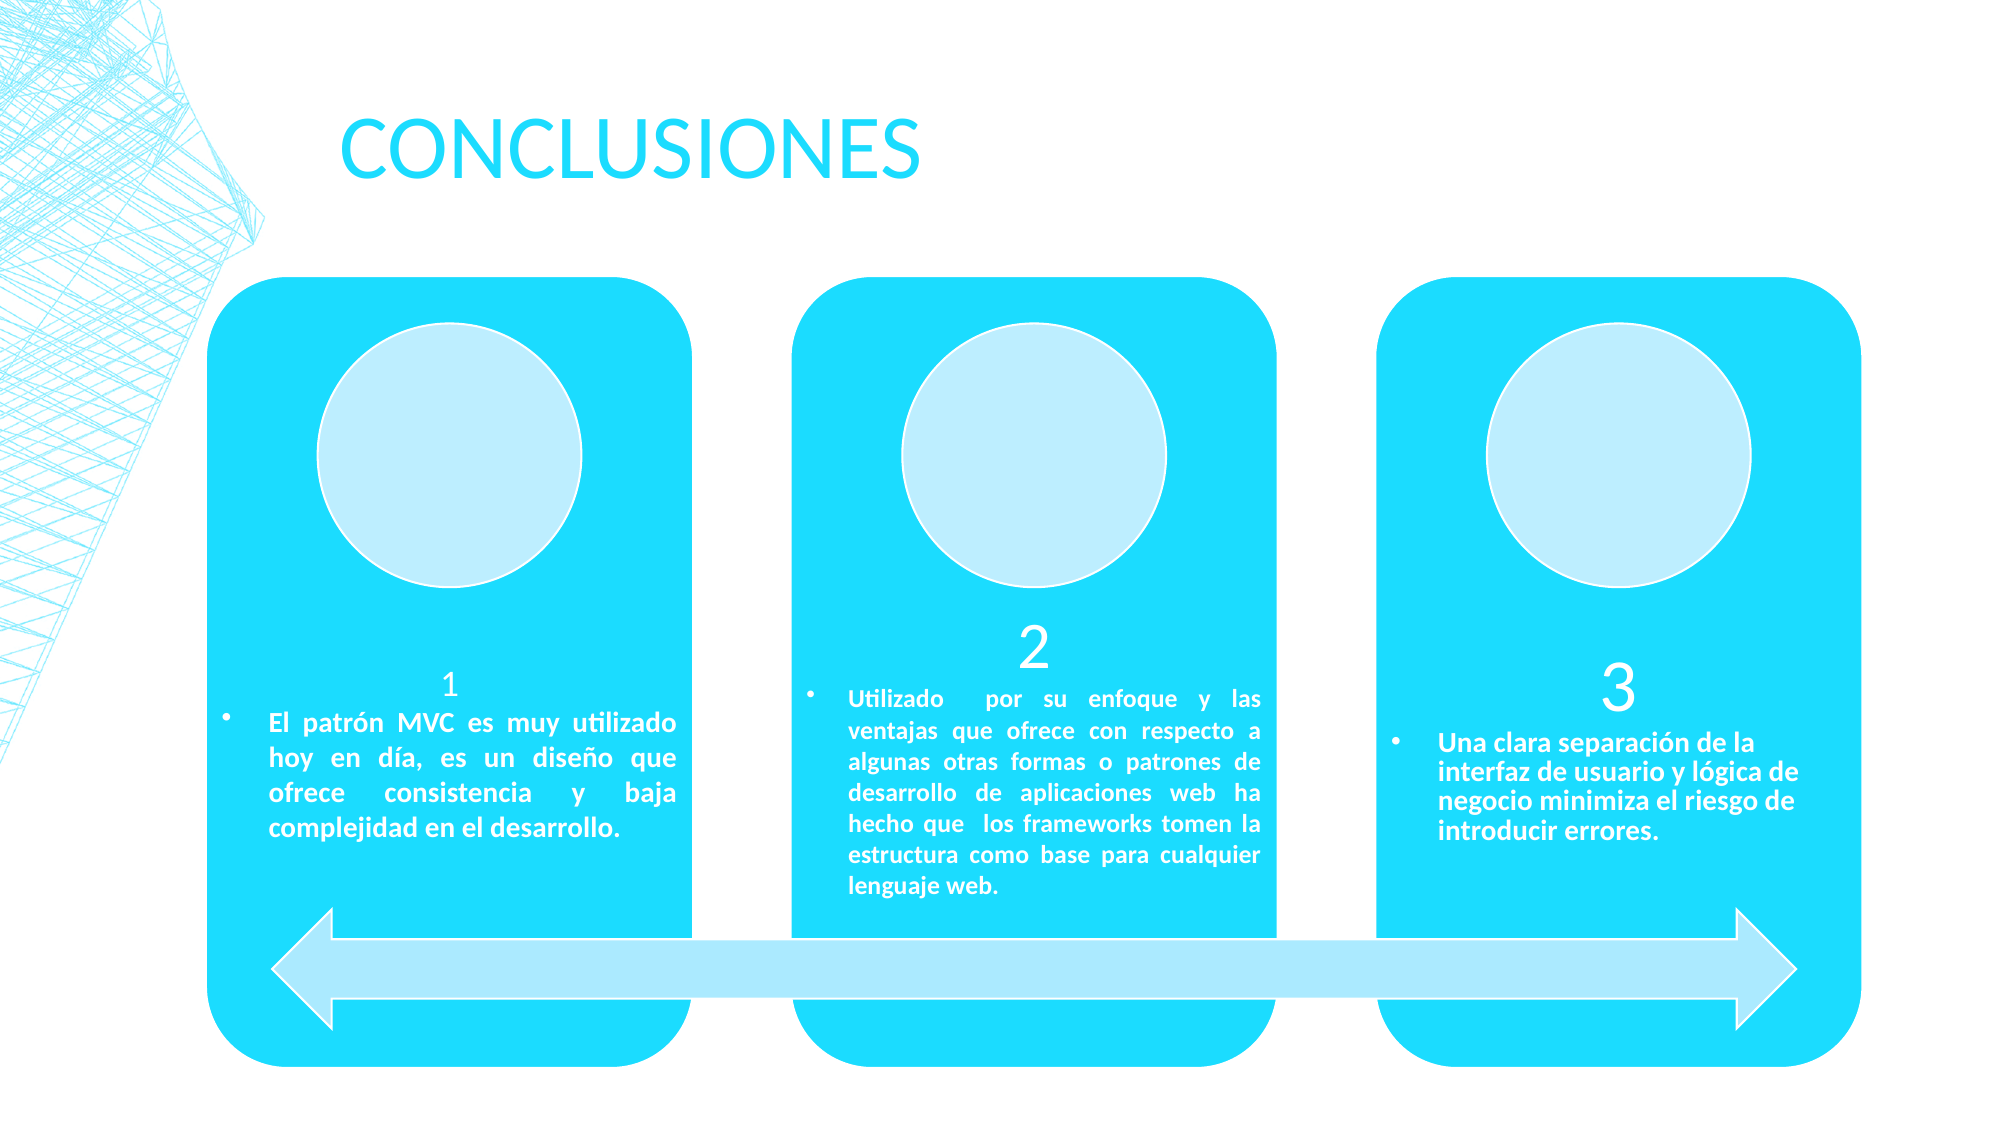

# CONCLUSIONES
1
2
El patrón MVC es muy utilizado hoy en día, es un diseño que ofrece consistencia y baja complejidad en el desarrollo.
Utilizado  por su enfoque y las ventajas que ofrece con respecto a algunas otras formas o patrones de desarrollo de aplicaciones web ha hecho que  los frameworks tomen la estructura como base para cualquier lenguaje web.
3
Una clara separación de la interfaz de usuario y lógica de negocio minimiza el riesgo de introducir errores.